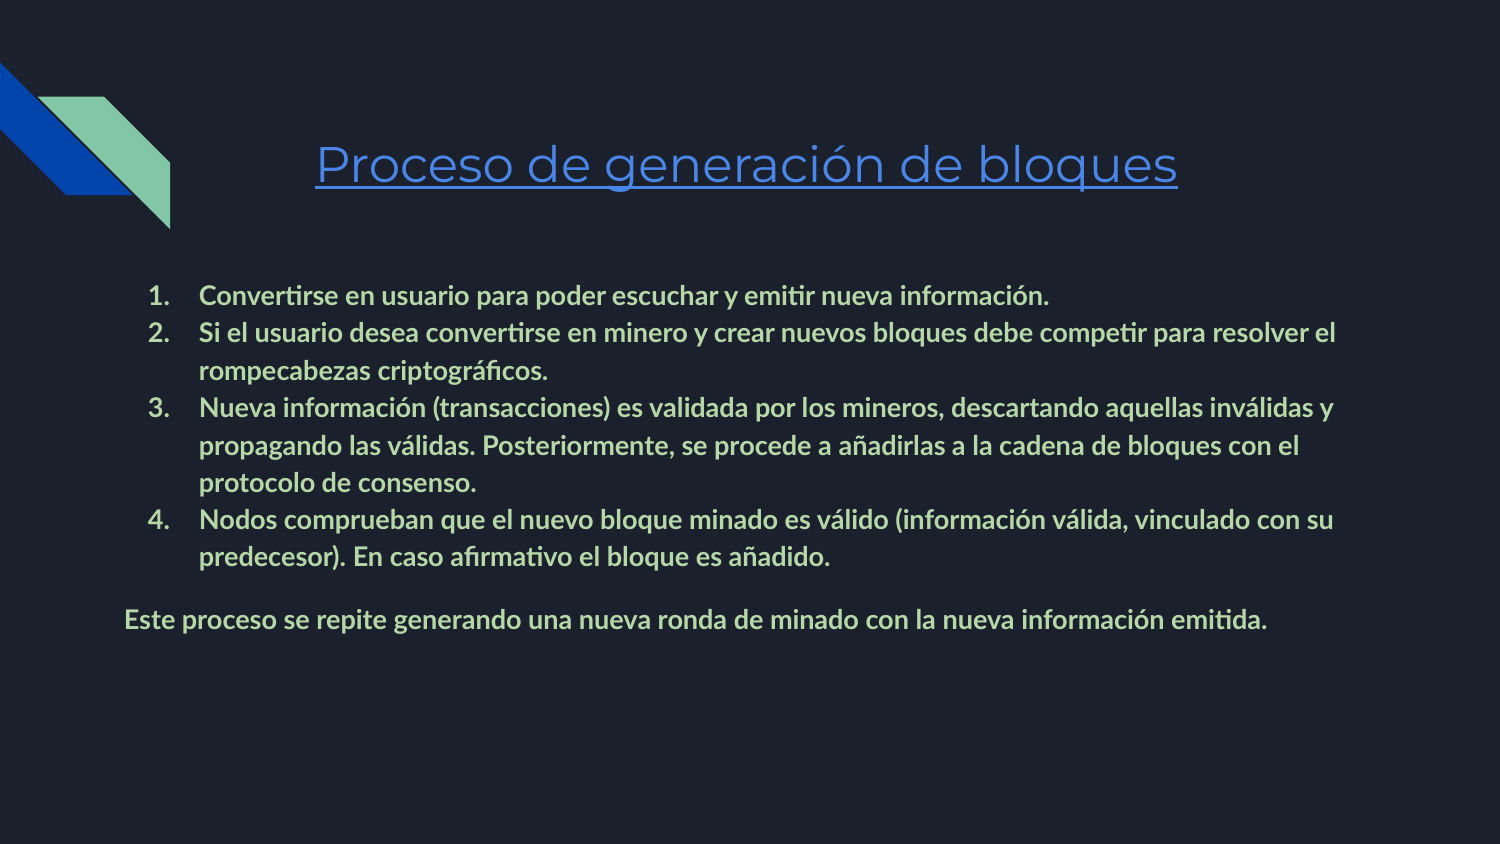

# Proceso de generación de bloques
Convertirse en usuario para poder escuchar y emitir nueva información.
Si el usuario desea convertirse en minero y crear nuevos bloques debe competir para resolver el rompecabezas criptográficos.
Nueva información (transacciones) es validada por los mineros, descartando aquellas inválidas y propagando las válidas. Posteriormente, se procede a añadirlas a la cadena de bloques con el protocolo de consenso.
Nodos comprueban que el nuevo bloque minado es válido (información válida, vinculado con su predecesor). En caso afirmativo el bloque es añadido.
Este proceso se repite generando una nueva ronda de minado con la nueva información emitida.